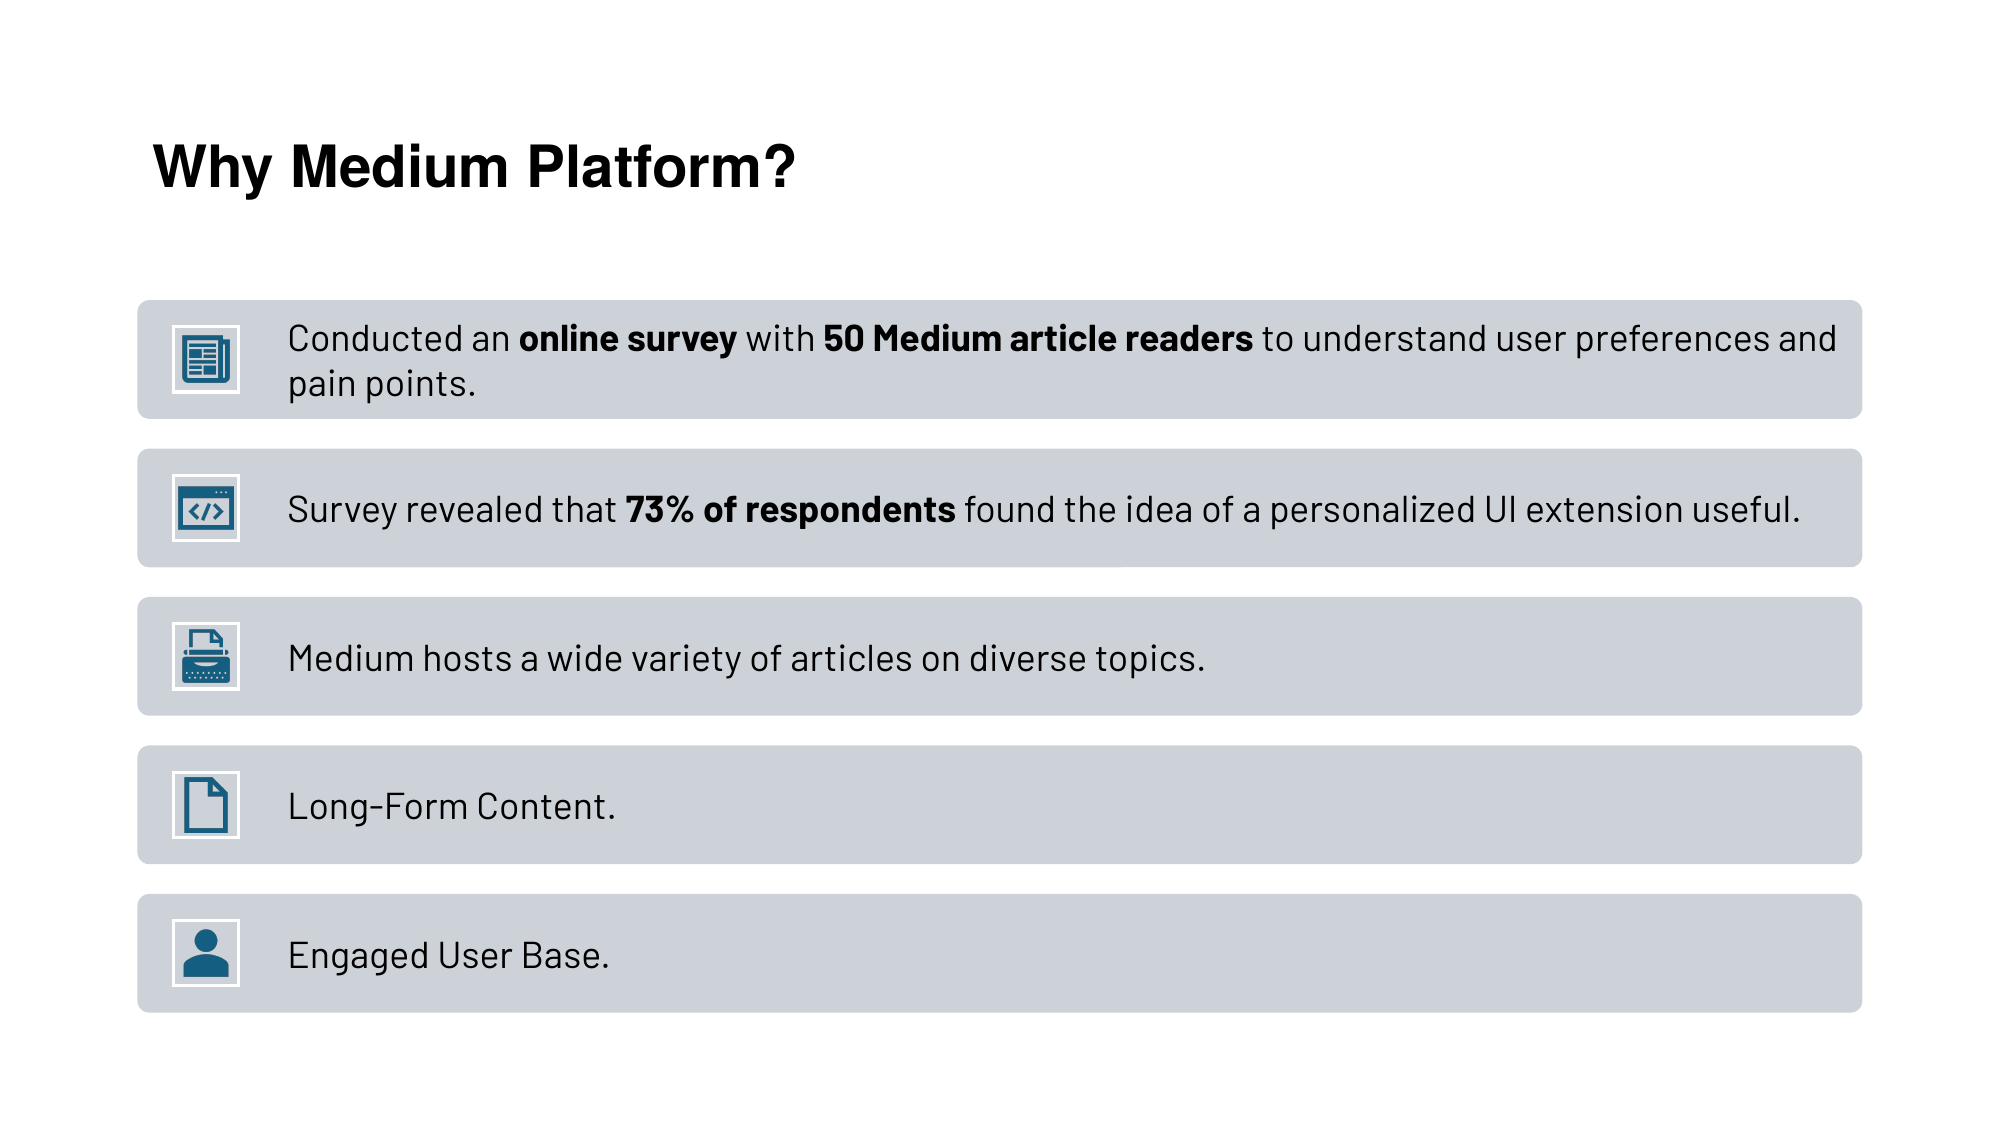

# Why Medium Platform?
Conducted an online survey with 50 Medium article readers to understand user preferences and pain points.
Survey revealed that 73% of respondents found the idea of a personalized UI extension useful.
Medium hosts a wide variety of articles on diverse topics.
Long-Form Content.
Engaged User Base.